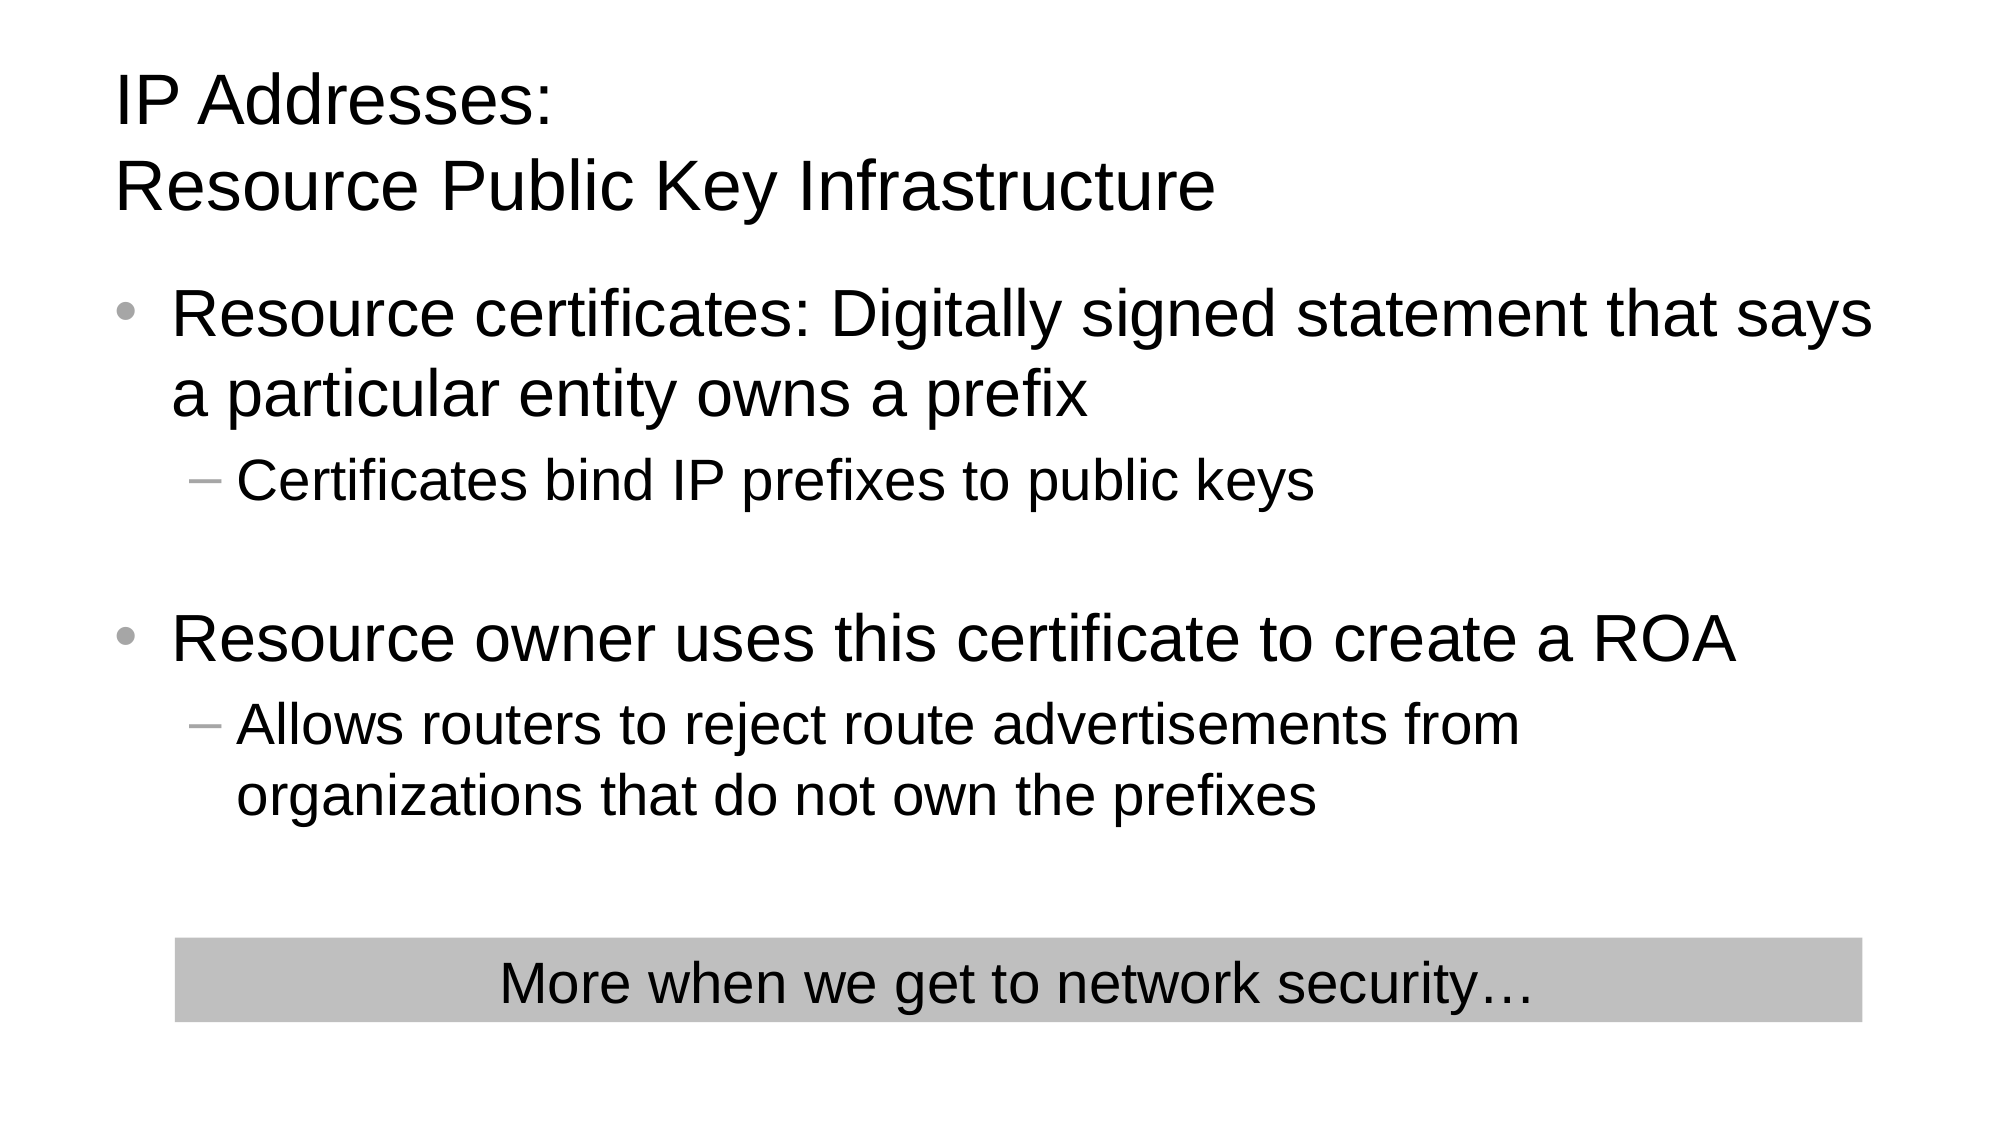

# IP Addresses: Resource Public Key Infrastructure
Resource certificates: Digitally signed statement that says a particular entity owns a prefix
Certificates bind IP prefixes to public keys
Resource owner uses this certificate to create a ROA
Allows routers to reject route advertisements from organizations that do not own the prefixes
More when we get to network security…